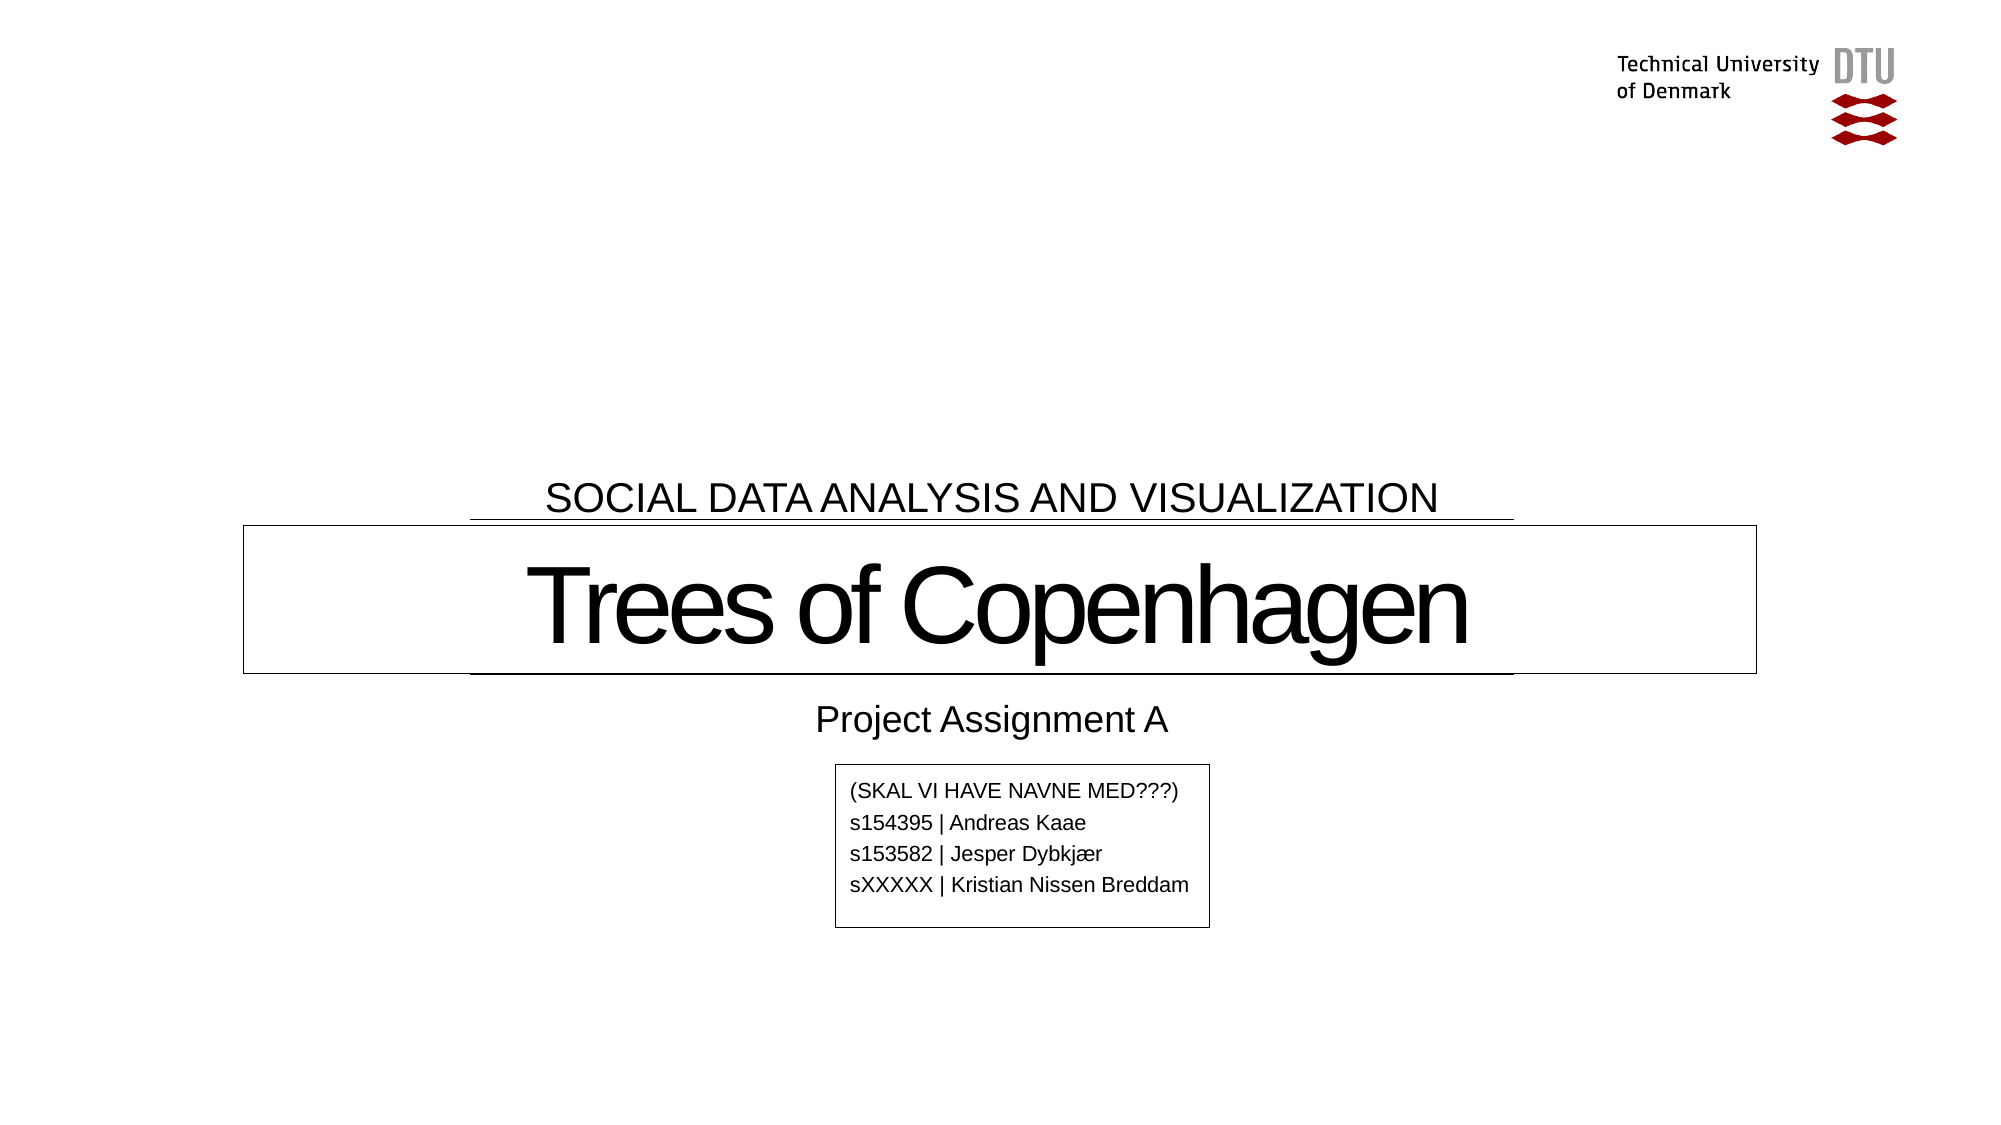

SOCIAL DATA ANALYSIS AND VISUALIZATION

Trees of Copenhagen
Project Assignment A
(SKAL VI HAVE NAVNE MED???)
s154395 | Andreas Kaae
s153582 | Jesper Dybkjær
sXXXXX | Kristian Nissen Breddam